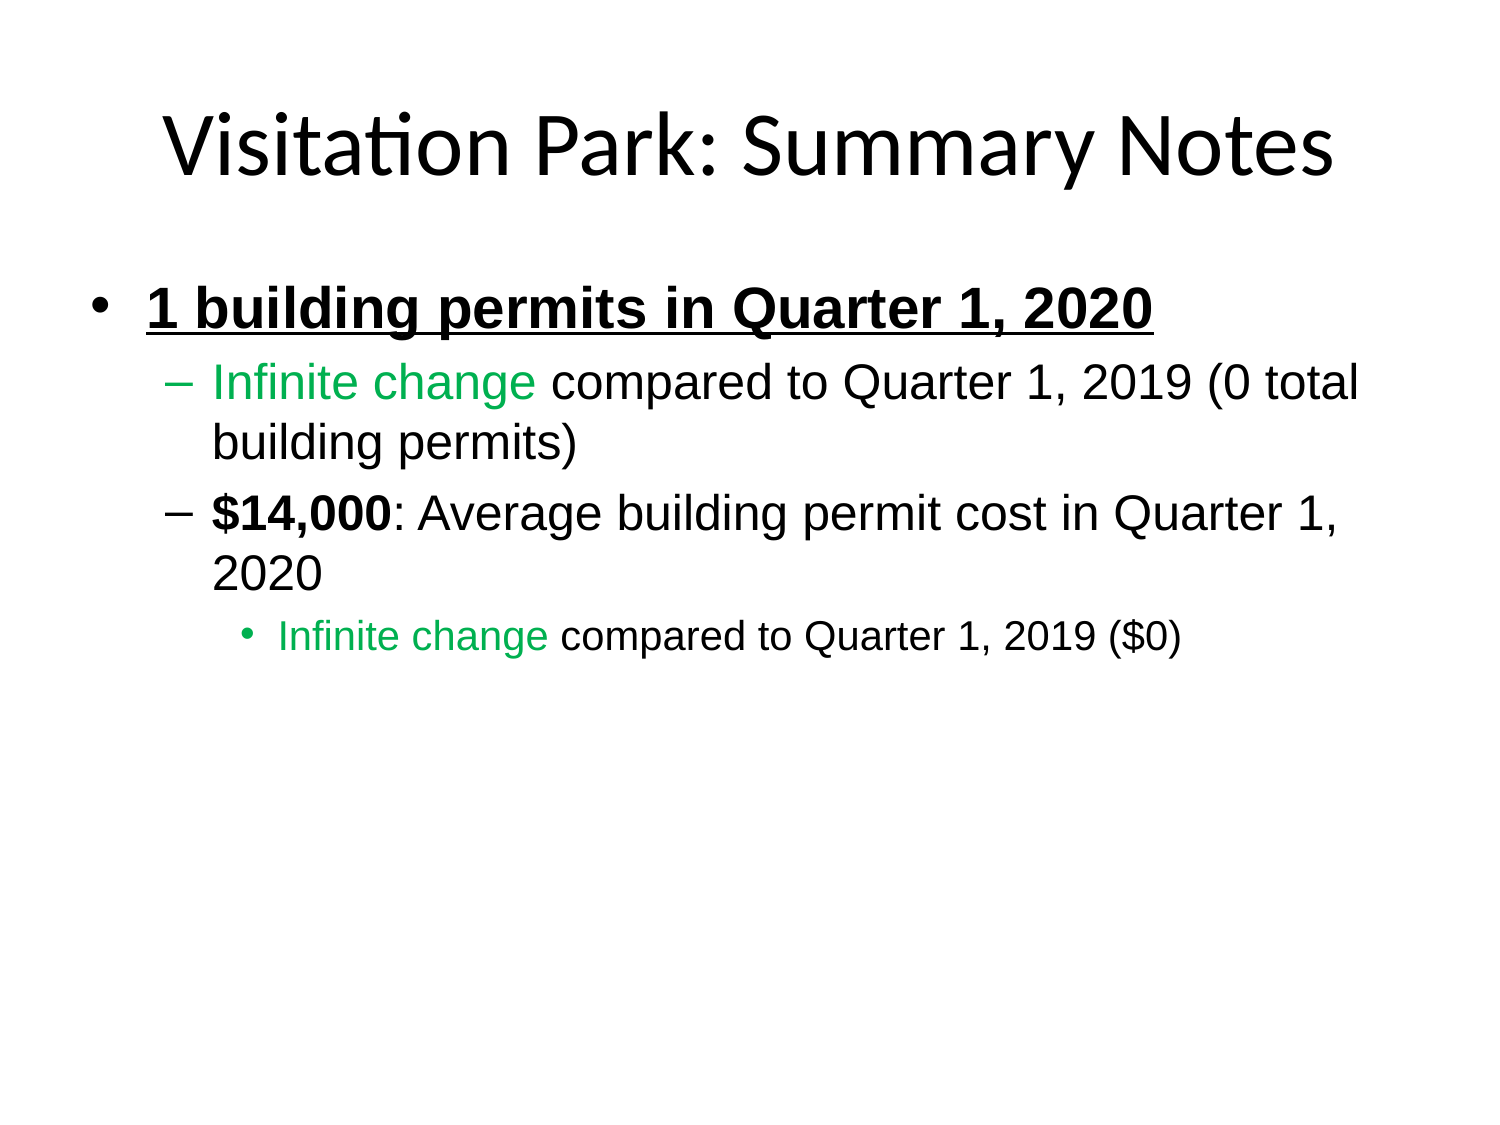

# Visitation Park: Summary Notes
1 building permits in Quarter 1, 2020
Infinite change compared to Quarter 1, 2019 (0 total building permits)
$14,000: Average building permit cost in Quarter 1, 2020
Infinite change compared to Quarter 1, 2019 ($0)